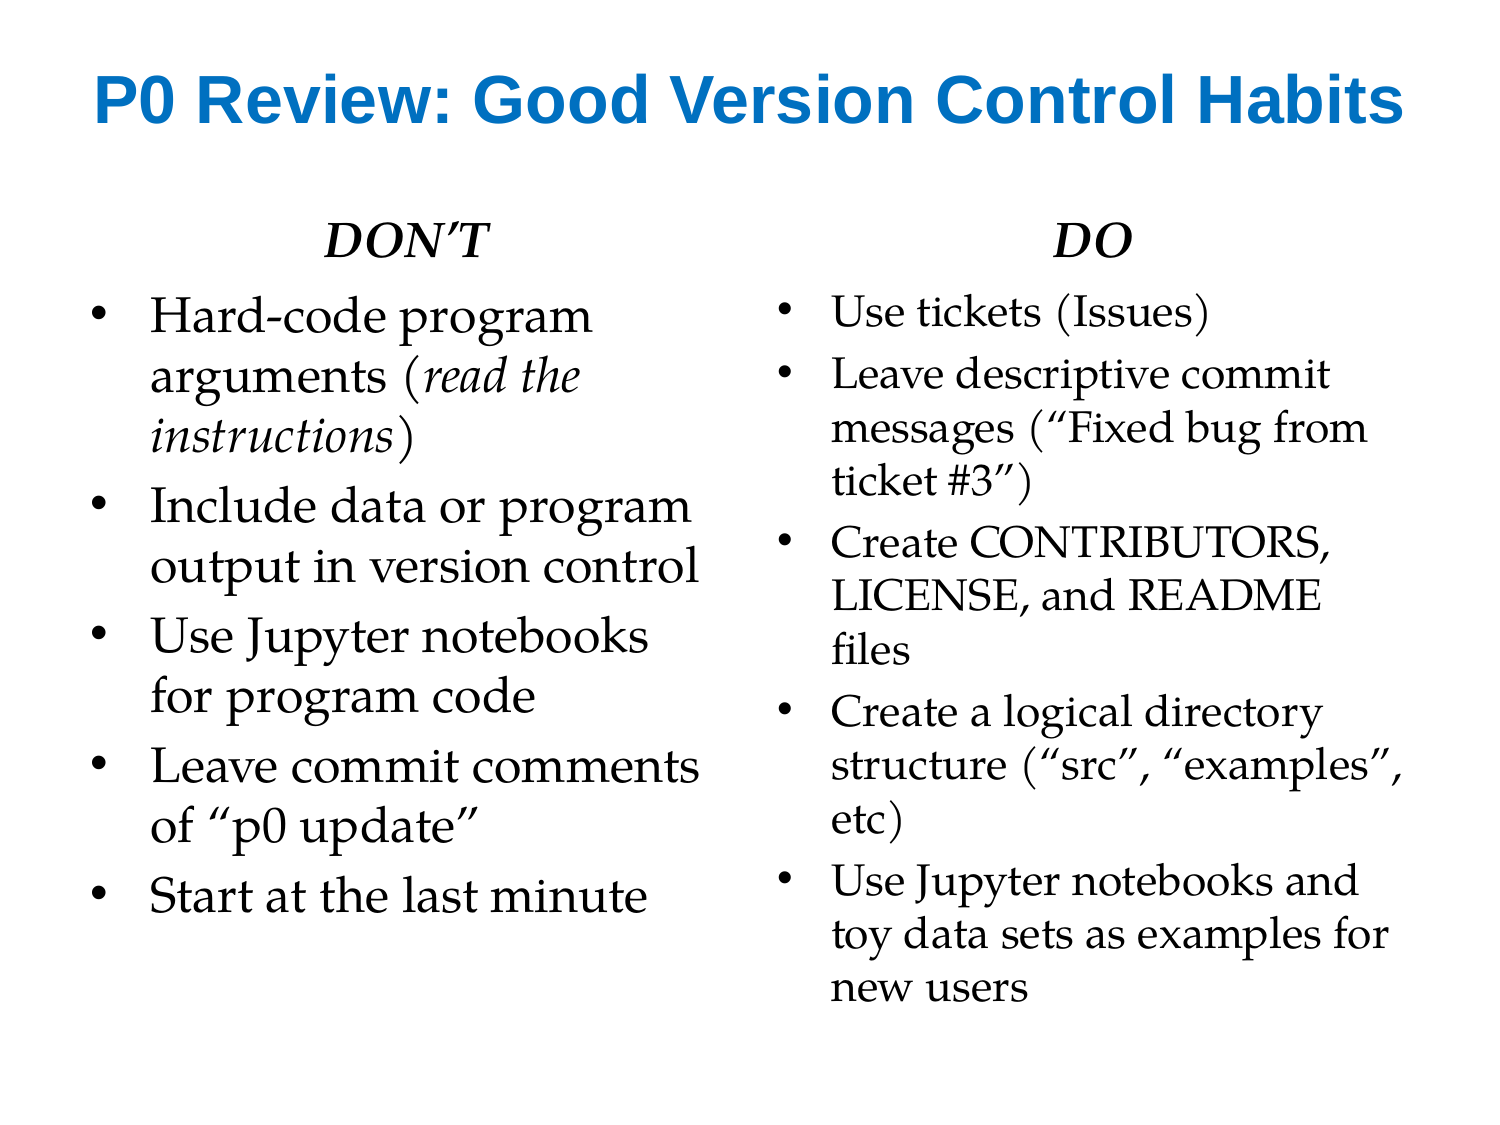

# P0 Review: Good Version Control Habits
DON’T
DO
Use tickets (Issues)
Leave descriptive commit messages (“Fixed bug from ticket #3”)
Create CONTRIBUTORS, LICENSE, and README files
Create a logical directory structure (“src”, “examples”, etc)
Use Jupyter notebooks and toy data sets as examples for new users

Hard-code program arguments (read the instructions)
Include data or program output in version control
Use Jupyter notebooks for program code
Leave commit comments of “p0 update”
Start at the last minute